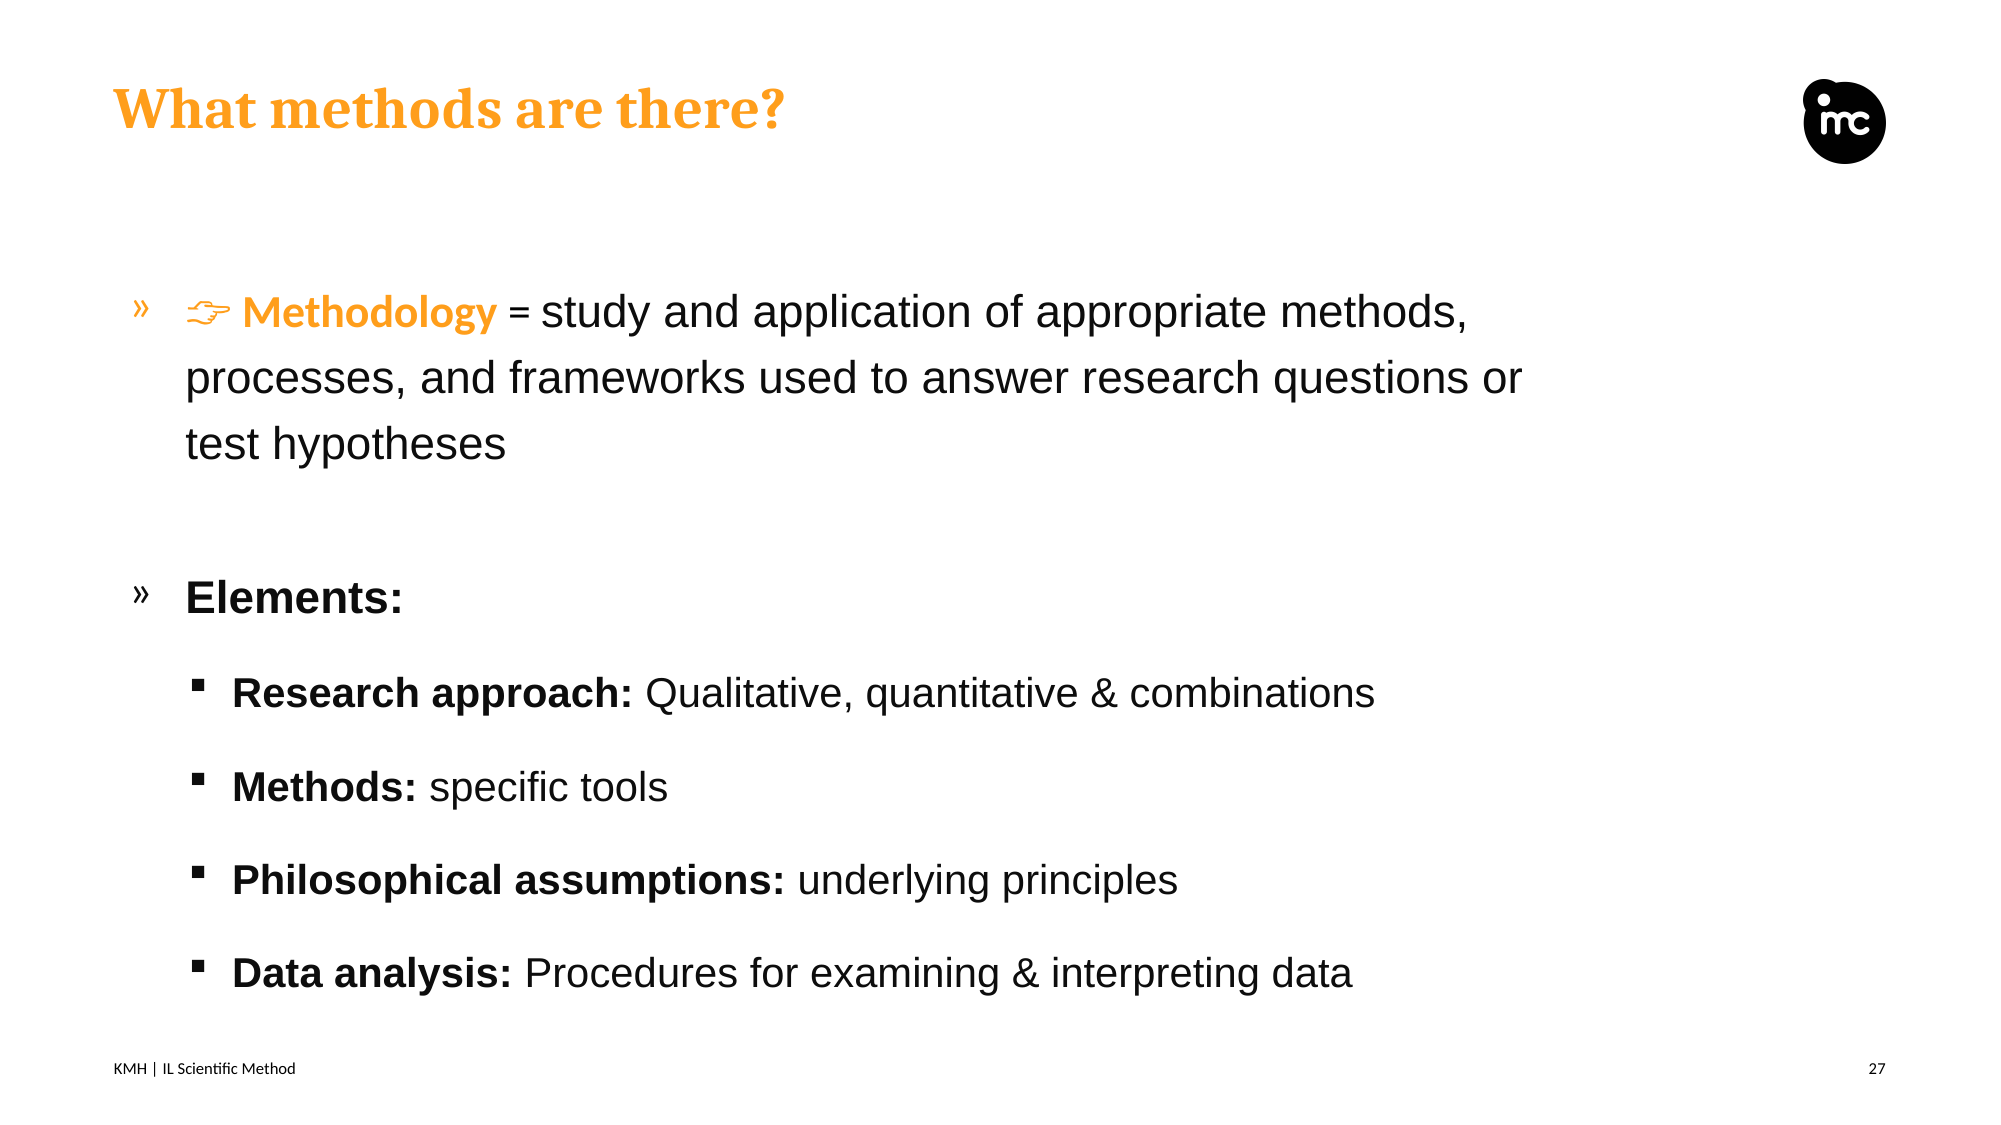

# What methods are there?
👉 Methodology = study and application of appropriate methods, processes, and frameworks used to answer research questions or test hypotheses
Elements:
Research approach: Qualitative, quantitative & combinations
Methods: specific tools
Philosophical assumptions: underlying principles
Data analysis: Procedures for examining & interpreting data
KMH | IL Scientific Method

27